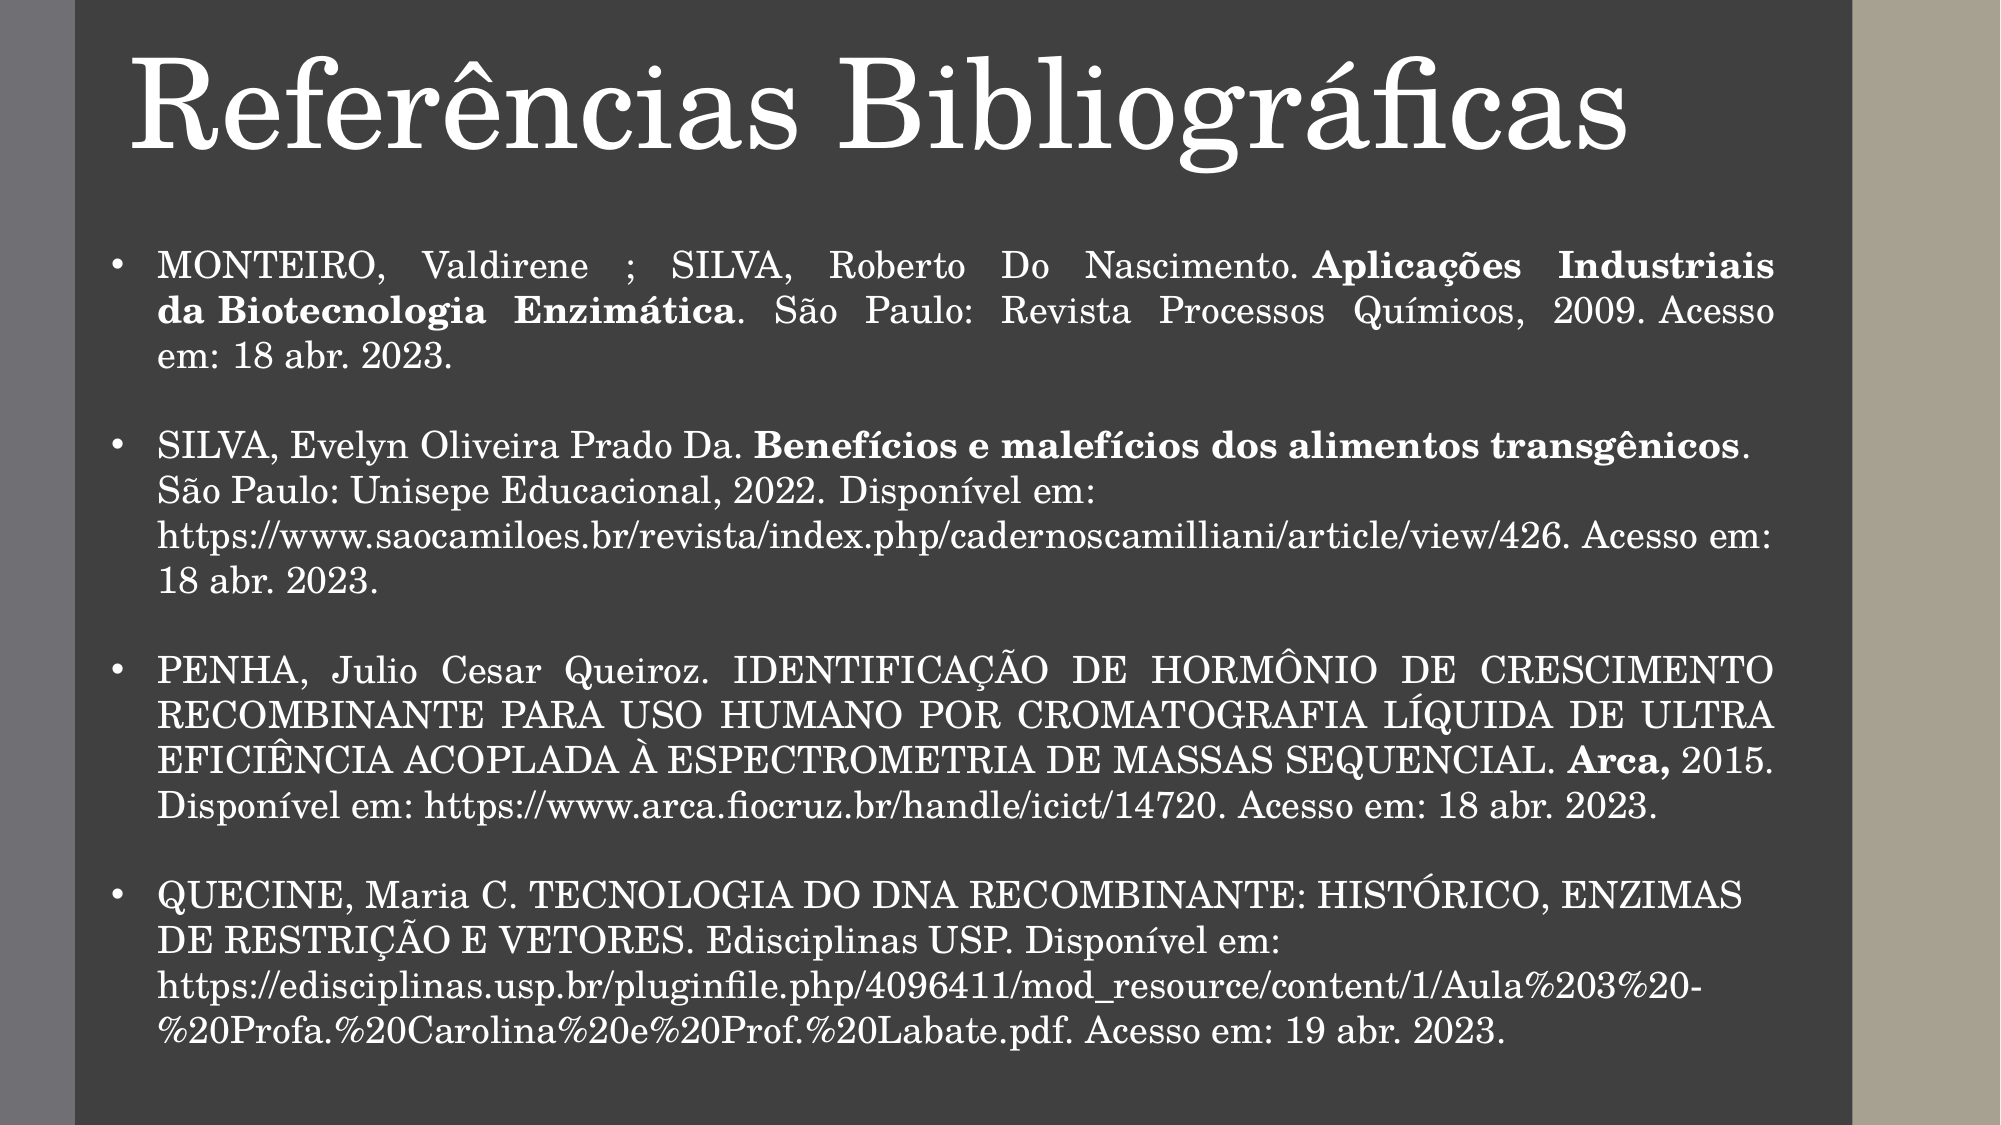

Referências Bibliográficas
MONTEIRO, Valdirene ; SILVA, Roberto Do Nascimento. Aplicações Industriais da Biotecnologia Enzimática. São Paulo: Revista Processos Químicos, 2009. Acesso em: 18 abr. 2023.

SILVA, Evelyn Oliveira Prado Da. Benefícios e malefícios dos alimentos transgênicos. São Paulo: Unisepe Educacional, 2022. Disponível em: https://www.saocamiloes.br/revista/index.php/cadernoscamilliani/article/view/426. Acesso em: 18 abr. 2023.

PENHA, Julio Cesar Queiroz. IDENTIFICAÇÃO DE HORMÔNIO DE CRESCIMENTO RECOMBINANTE PARA USO HUMANO POR CROMATOGRAFIA LÍQUIDA DE ULTRA EFICIÊNCIA ACOPLADA À ESPECTROMETRIA DE MASSAS SEQUENCIAL. Arca, 2015. Disponível em: https://www.arca.fiocruz.br/handle/icict/14720. Acesso em: 18 abr. 2023.

QUECINE, Maria C. TECNOLOGIA DO DNA RECOMBINANTE: HISTÓRICO, ENZIMAS DE RESTRIÇÃO E VETORES. Edisciplinas USP. Disponível em: https://edisciplinas.usp.br/pluginfile.php/4096411/mod_resource/content/1/Aula%203%20-%20Profa.%20Carolina%20e%20Prof.%20Labate.pdf. Acesso em: 19 abr. 2023.